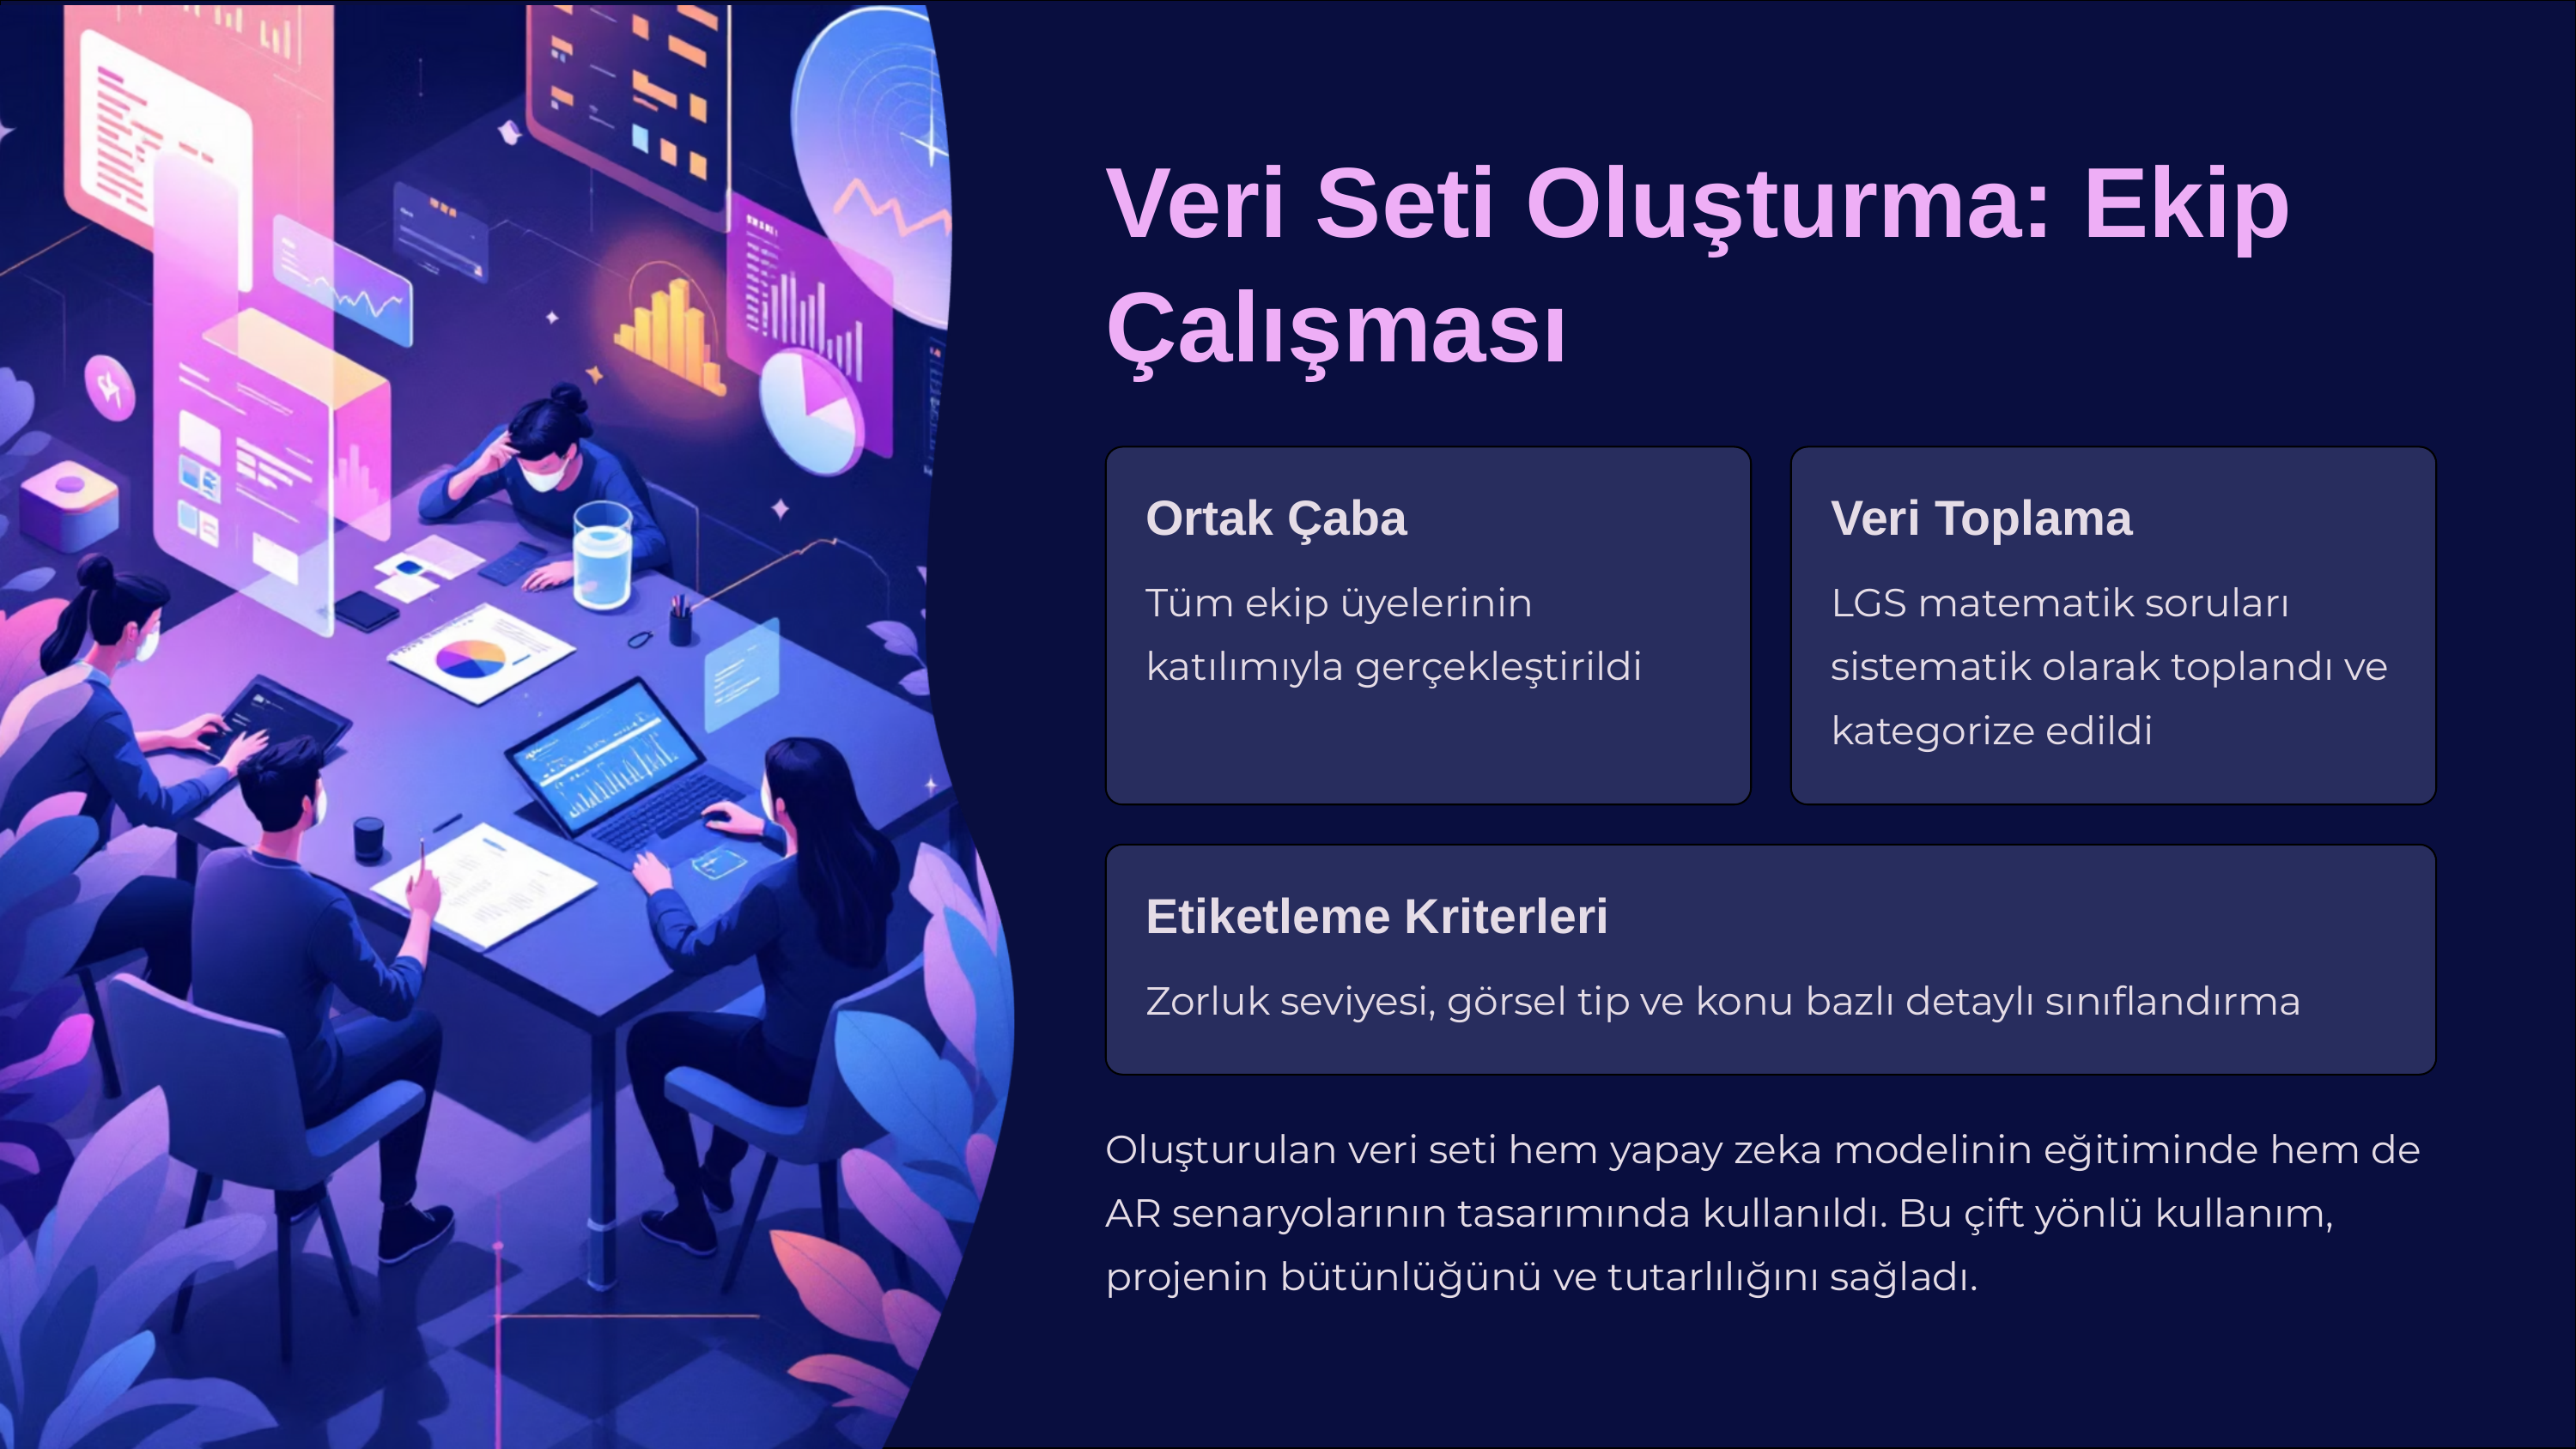

Veri Seti Oluşturma: Ekip Çalışması

Ortak Çaba
Veri Toplama
Tüm ekip üyelerinin katılımıyla gerçekleştirildi
LGS matematik soruları sistematik olarak toplandı ve kategorize edildi

Etiketleme Kriterleri
Zorluk seviyesi, görsel tip ve konu bazlı detaylı sınıflandırma
Oluşturulan veri seti hem yapay zeka modelinin eğitiminde hem de AR senaryolarının tasarımında kullanıldı. Bu çift yönlü kullanım, projenin bütünlüğünü ve tutarlılığını sağladı.